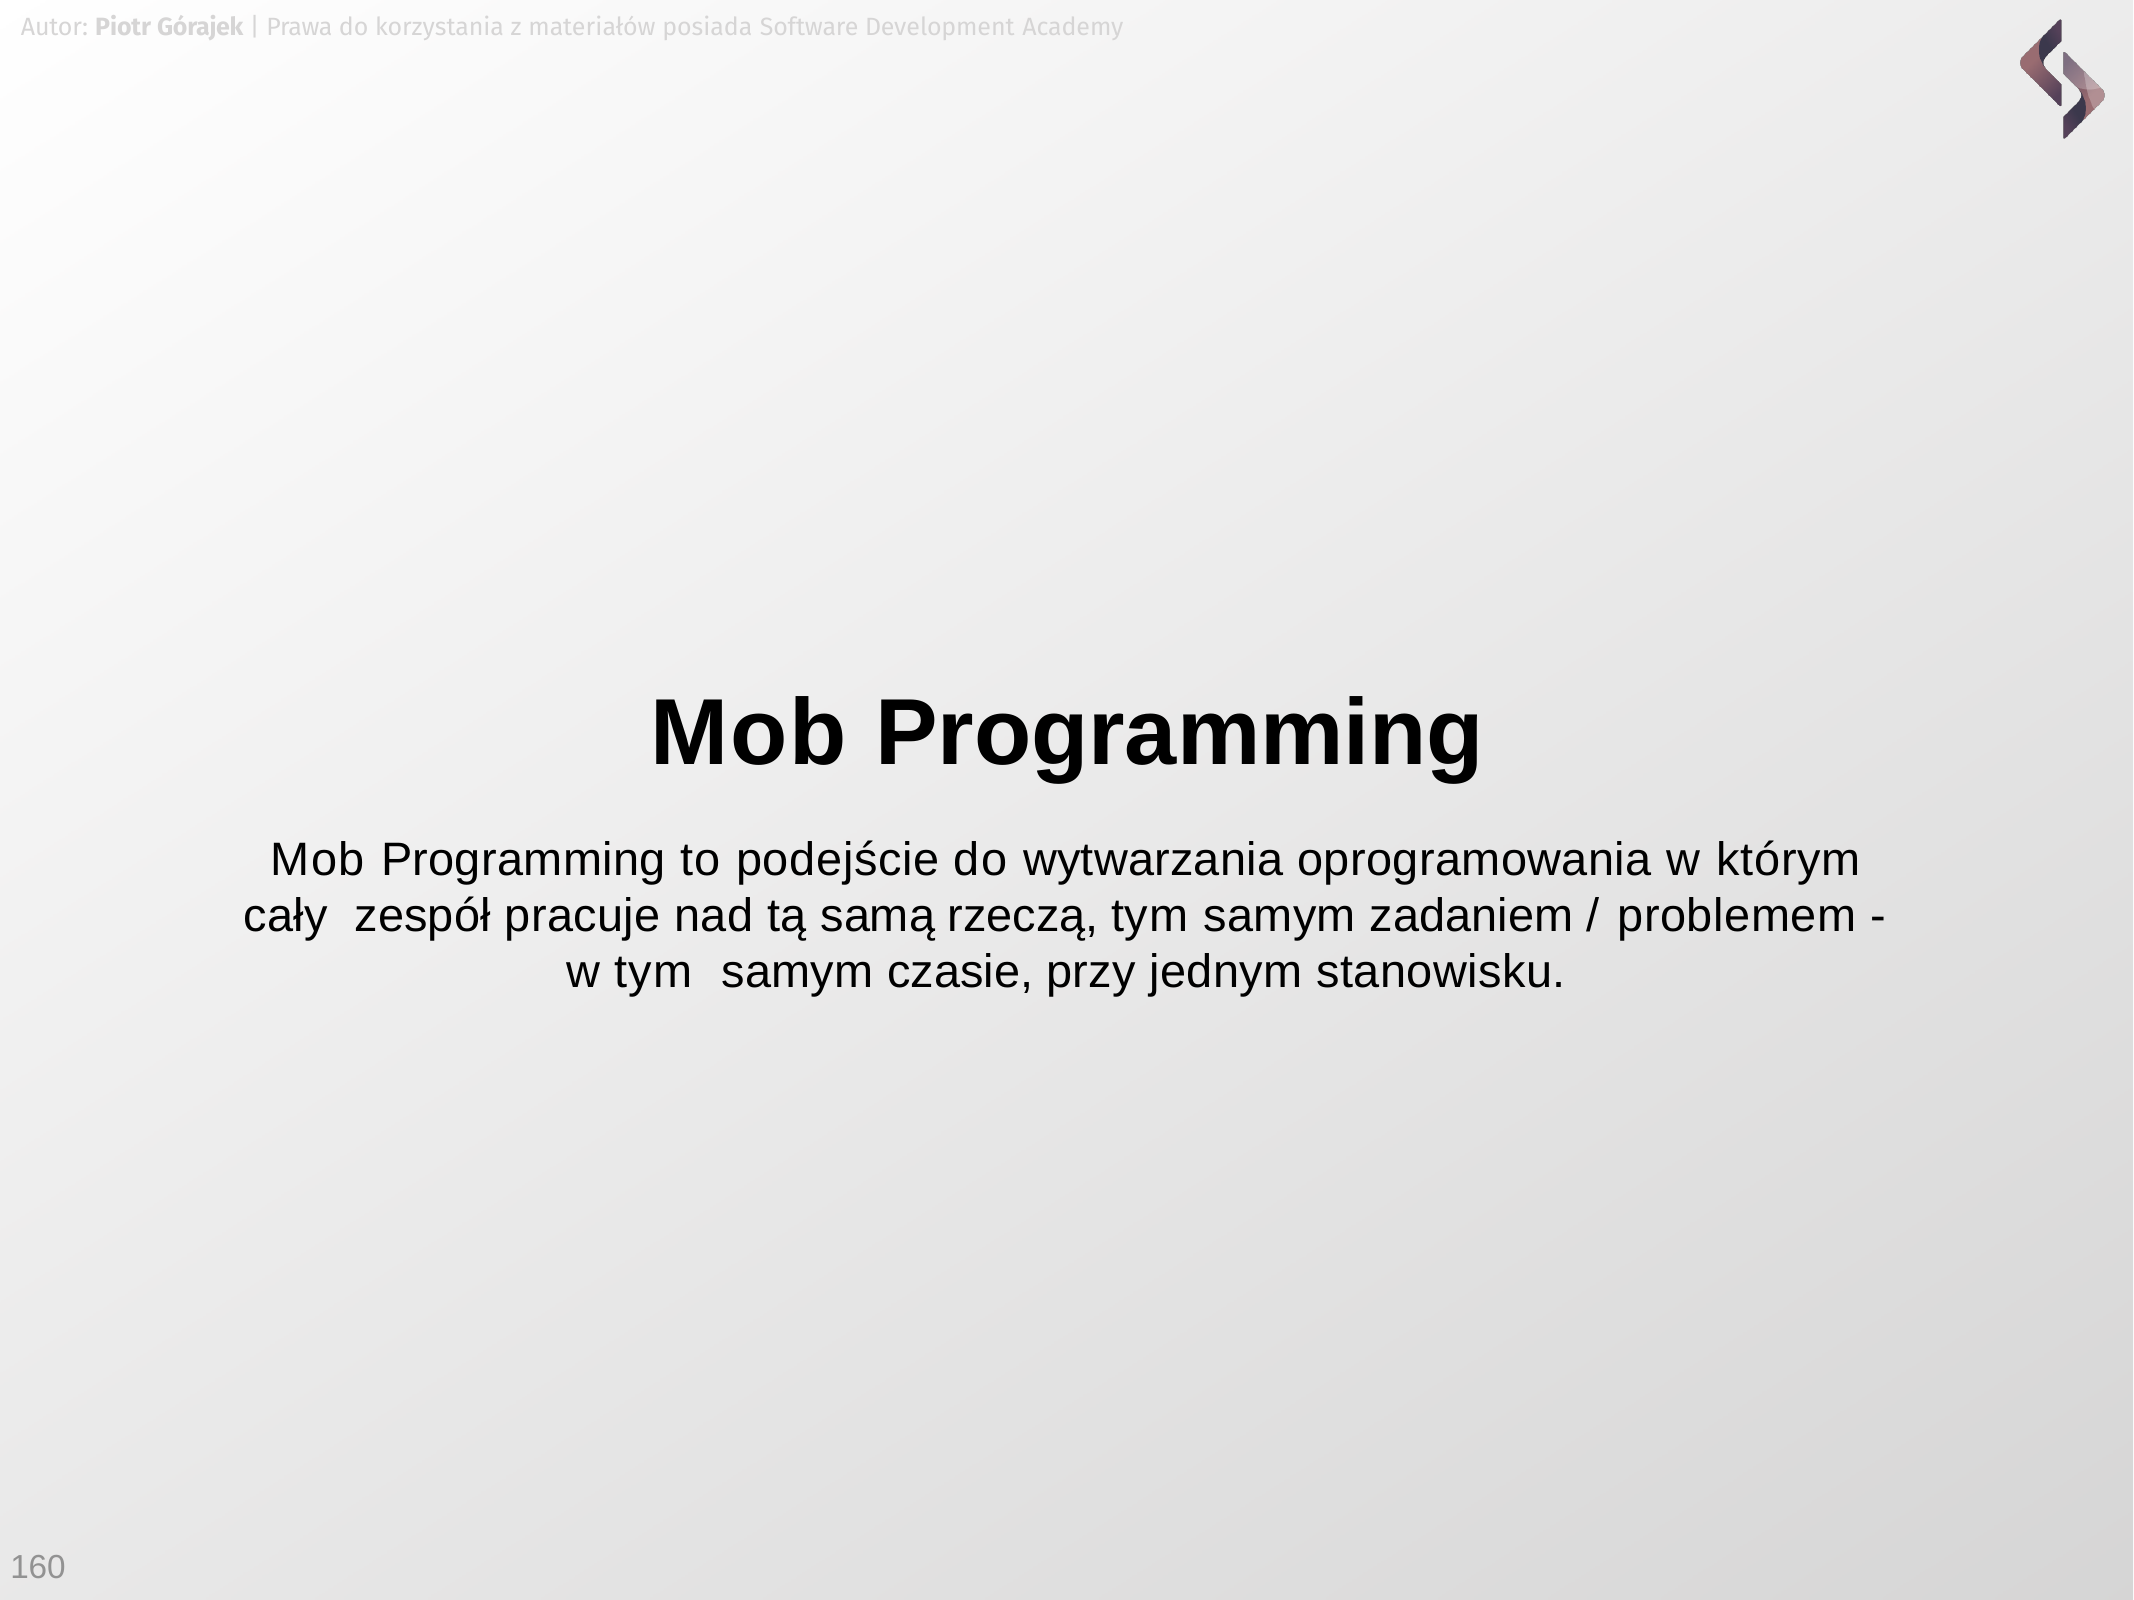

Autor: Piotr Górajek | Prawa do korzystania z materiałów posiada Software Development Academy
Mob Programming
Mob Programming to podejście do wytwarzania oprogramowania w którym cały  zespół pracuje nad tą samą rzeczą, tym samym zadaniem / problemem - w tym  samym czasie, przy jednym stanowisku.
160